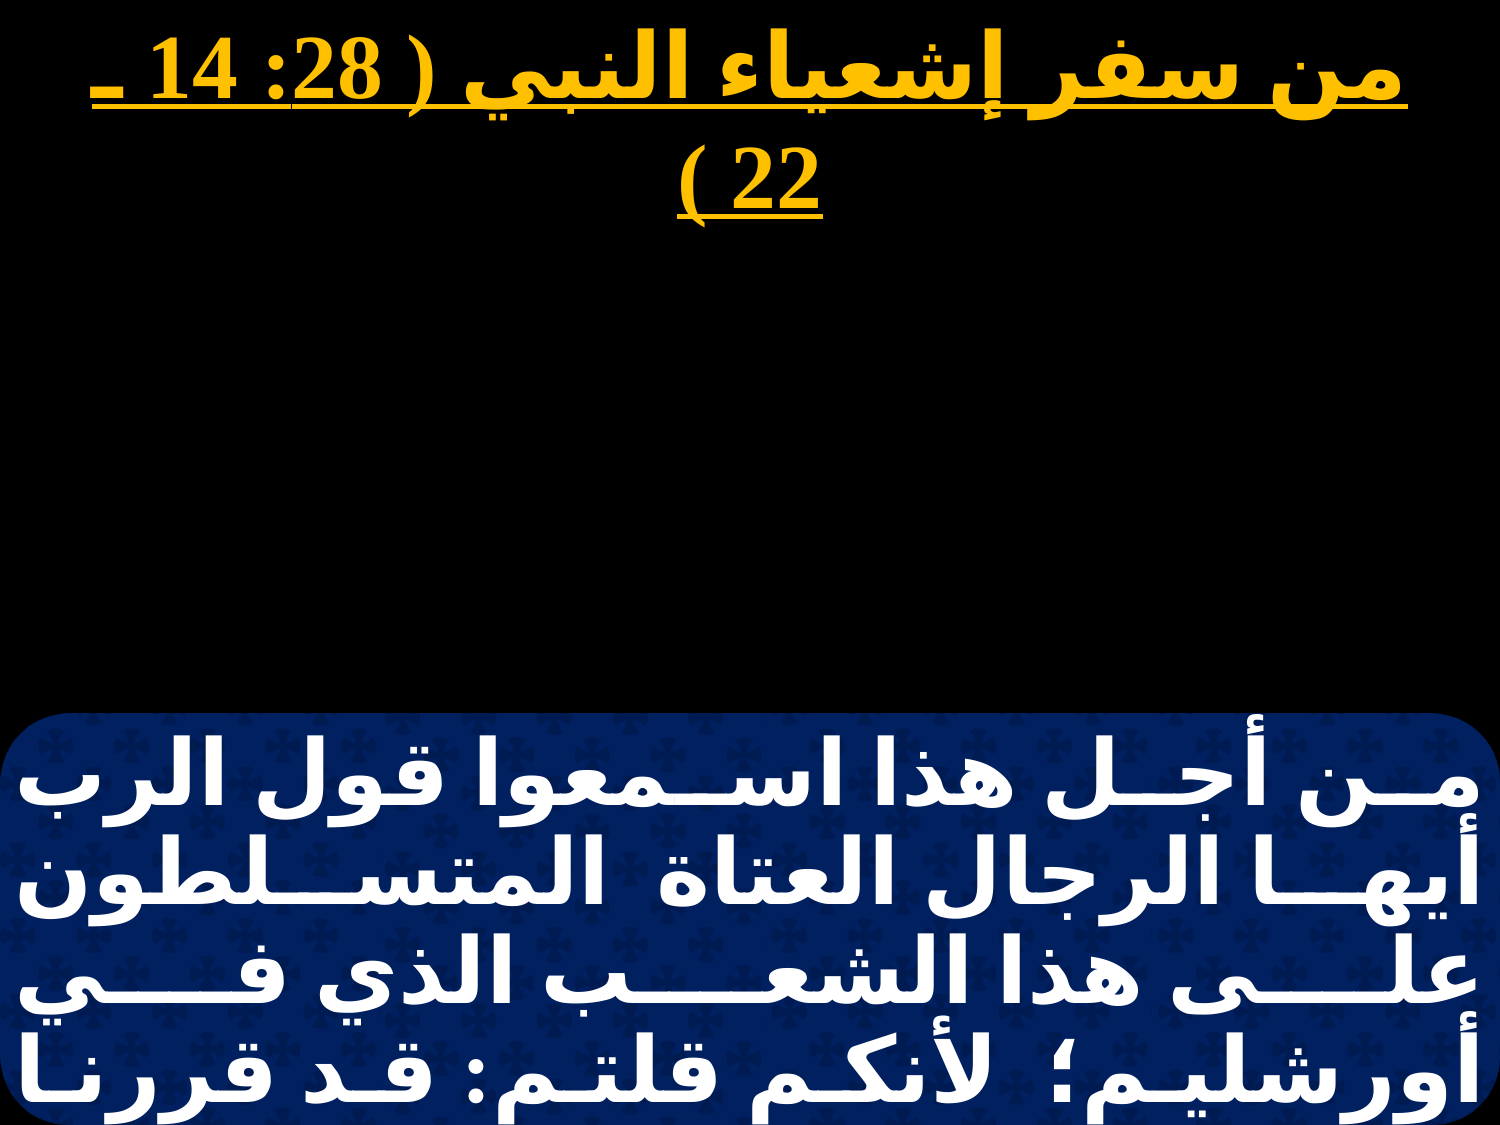

من سفر إشعياء النبي ( 28: 14 ـ 22 )
من أجل هذا اسمعوا قول الرب أيها الرجال العتاة  المتسلطون على هذا الشعب الذي في أورشليم؛  لأنكم قلتم: قد قررنا عهدا مع الهاوية، وميثاقا مع  الموت وإذا ما هبت الريح العاصفة من جهتنا لا